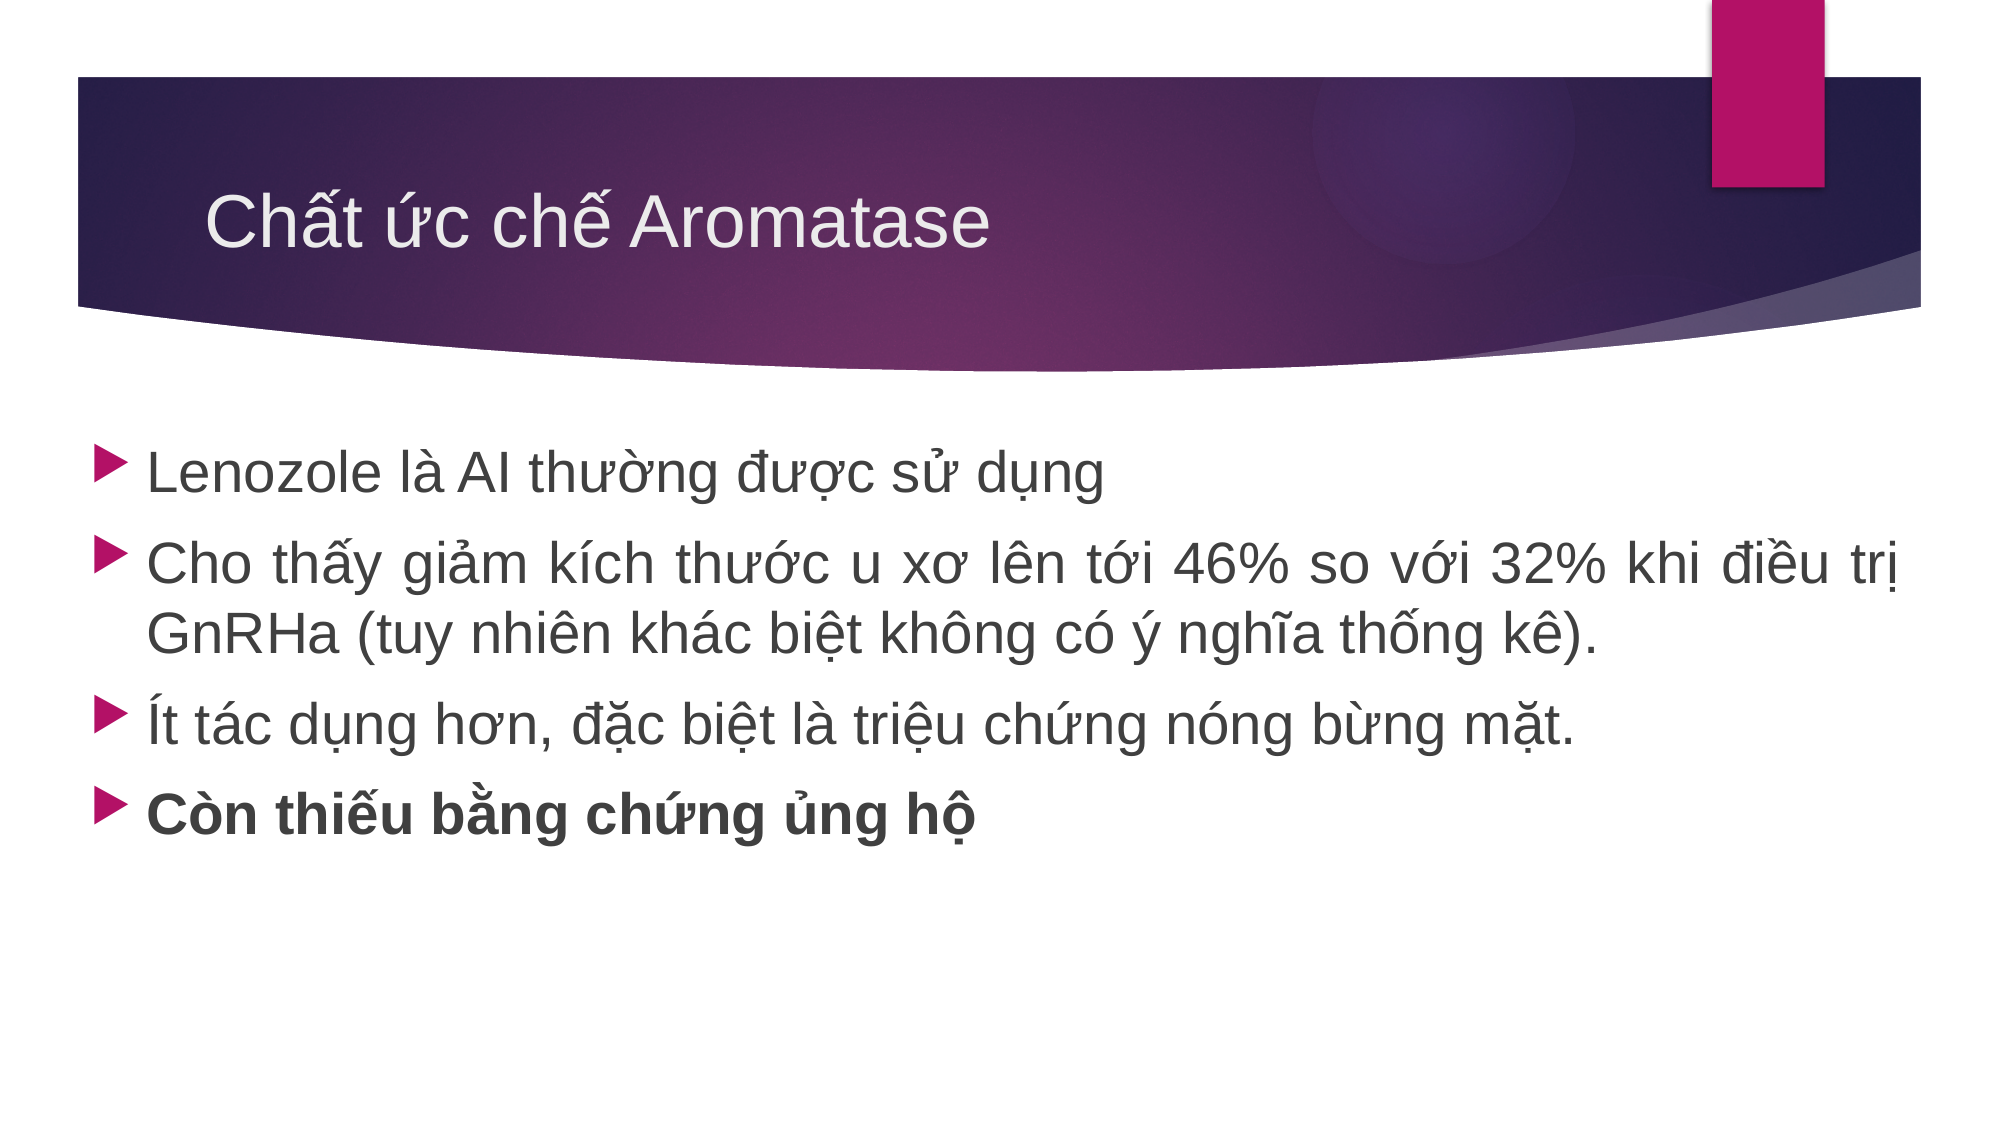

# Chất ức chế Aromatase
Lenozole là AI thường được sử dụng
Cho thấy giảm kích thước u xơ lên tới 46% so với 32% khi điều trị GnRHa (tuy nhiên khác biệt không có ý nghĩa thống kê).
Ít tác dụng hơn, đặc biệt là triệu chứng nóng bừng mặt.
Còn thiếu bằng chứng ủng hộ